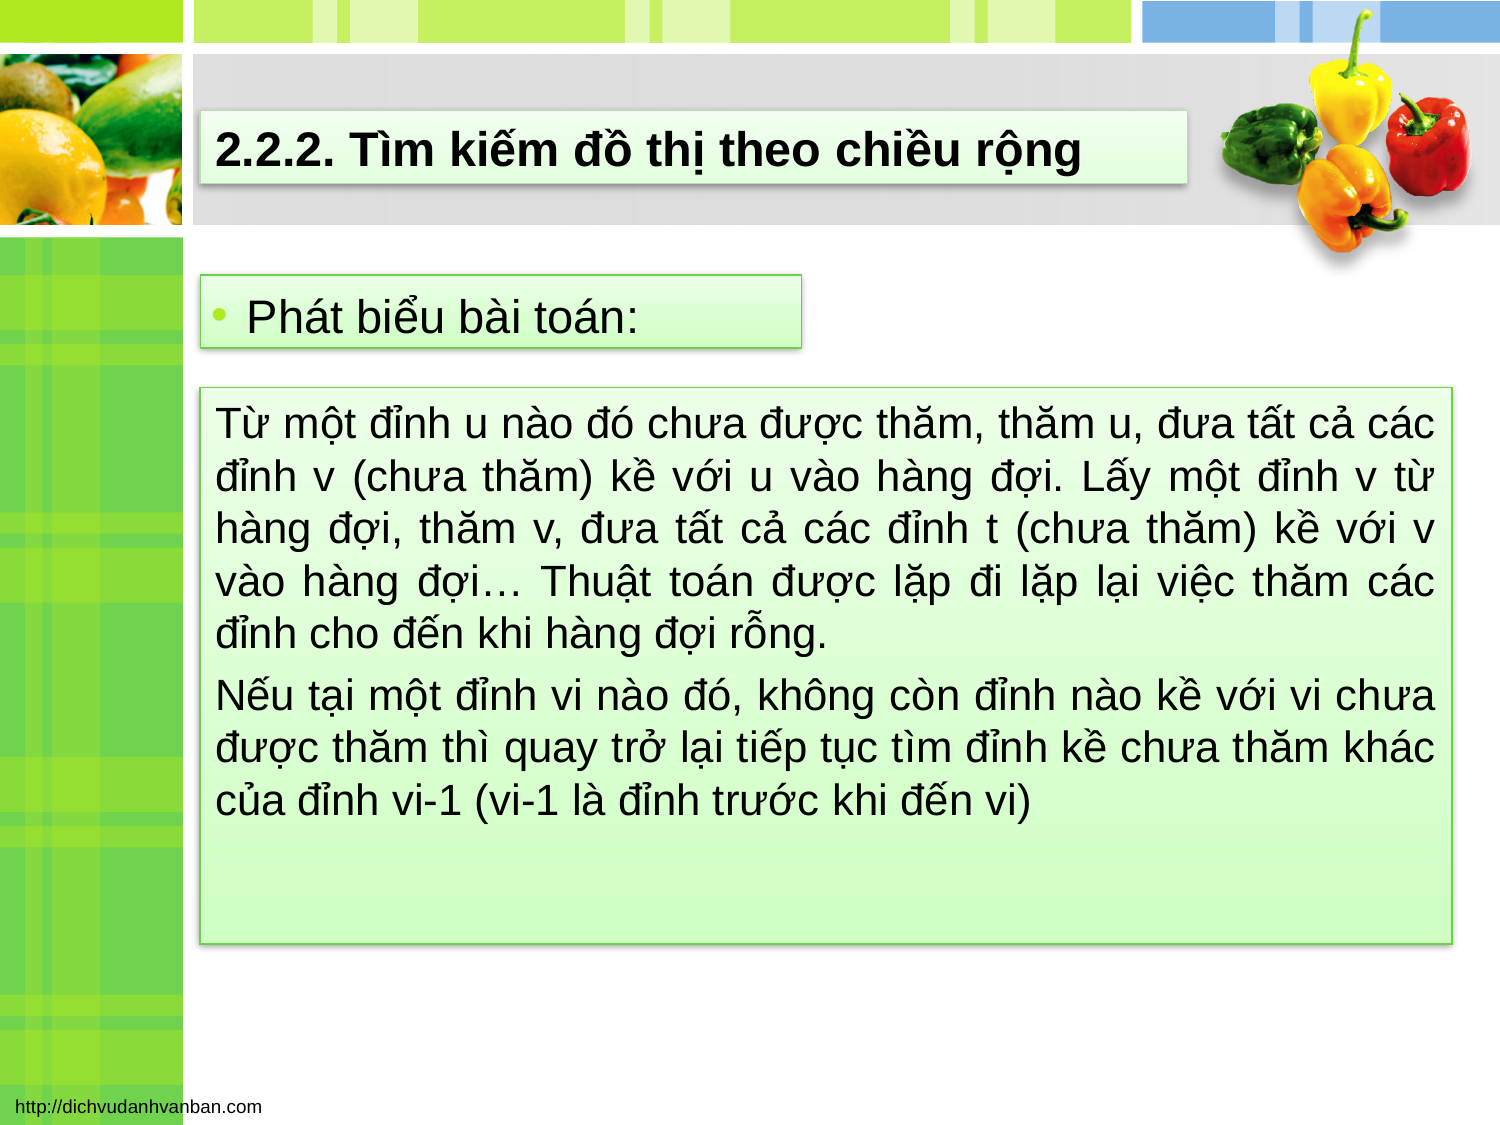

# 2.2.2. Tìm kiếm đồ thị theo chiều rộng
Phát biểu bài toán:
Từ một đỉnh u nào đó chưa được thăm, thăm u, đưa tất cả các đỉnh v (chưa thăm) kề với u vào hàng đợi. Lấy một đỉnh v từ hàng đợi, thăm v, đưa tất cả các đỉnh t (chưa thăm) kề với v vào hàng đợi… Thuật toán được lặp đi lặp lại việc thăm các đỉnh cho đến khi hàng đợi rỗng.
Nếu tại một đỉnh vi nào đó, không còn đỉnh nào kề với vi chưa được thăm thì quay trở lại tiếp tục tìm đỉnh kề chưa thăm khác của đỉnh vi-1 (vi-1 là đỉnh trước khi đến vi)